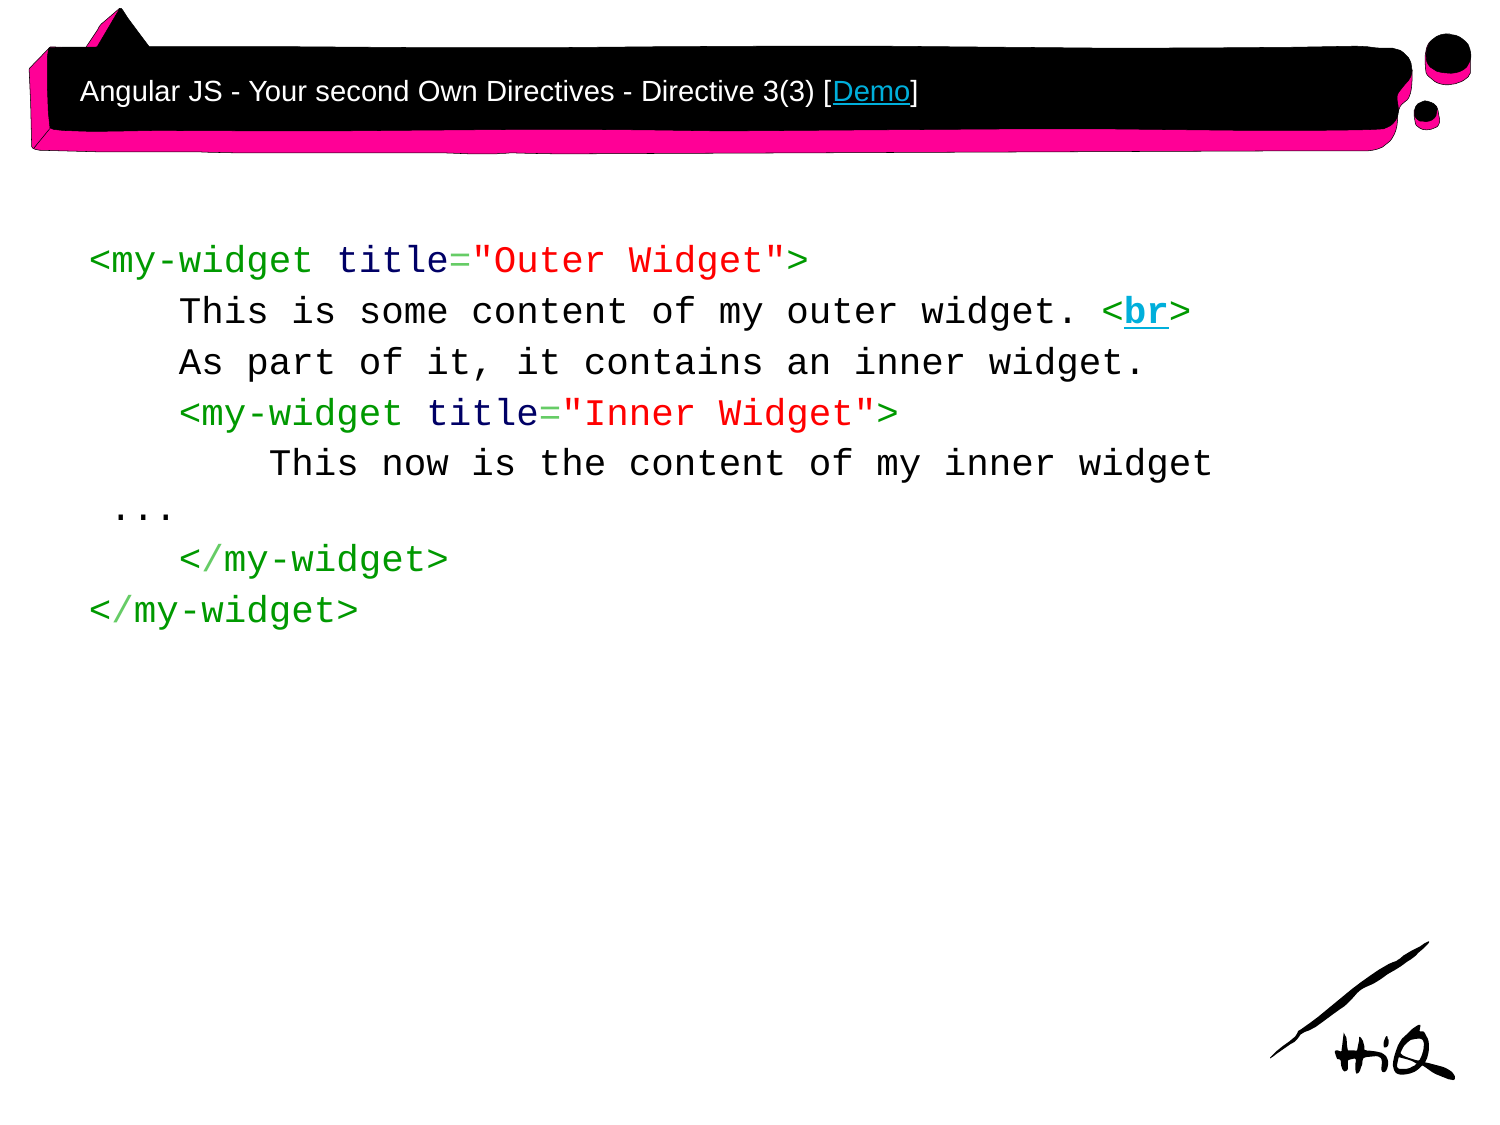

# Angular JS - Your second Own Directives - Directive 3(3) [Demo]
<my-widget title="Outer Widget">
    This is some content of my outer widget. <br>
    As part of it, it contains an inner widget.
    <my-widget title="Inner Widget">
        This now is the content of my inner widget ...
    </my-widget>
</my-widget>